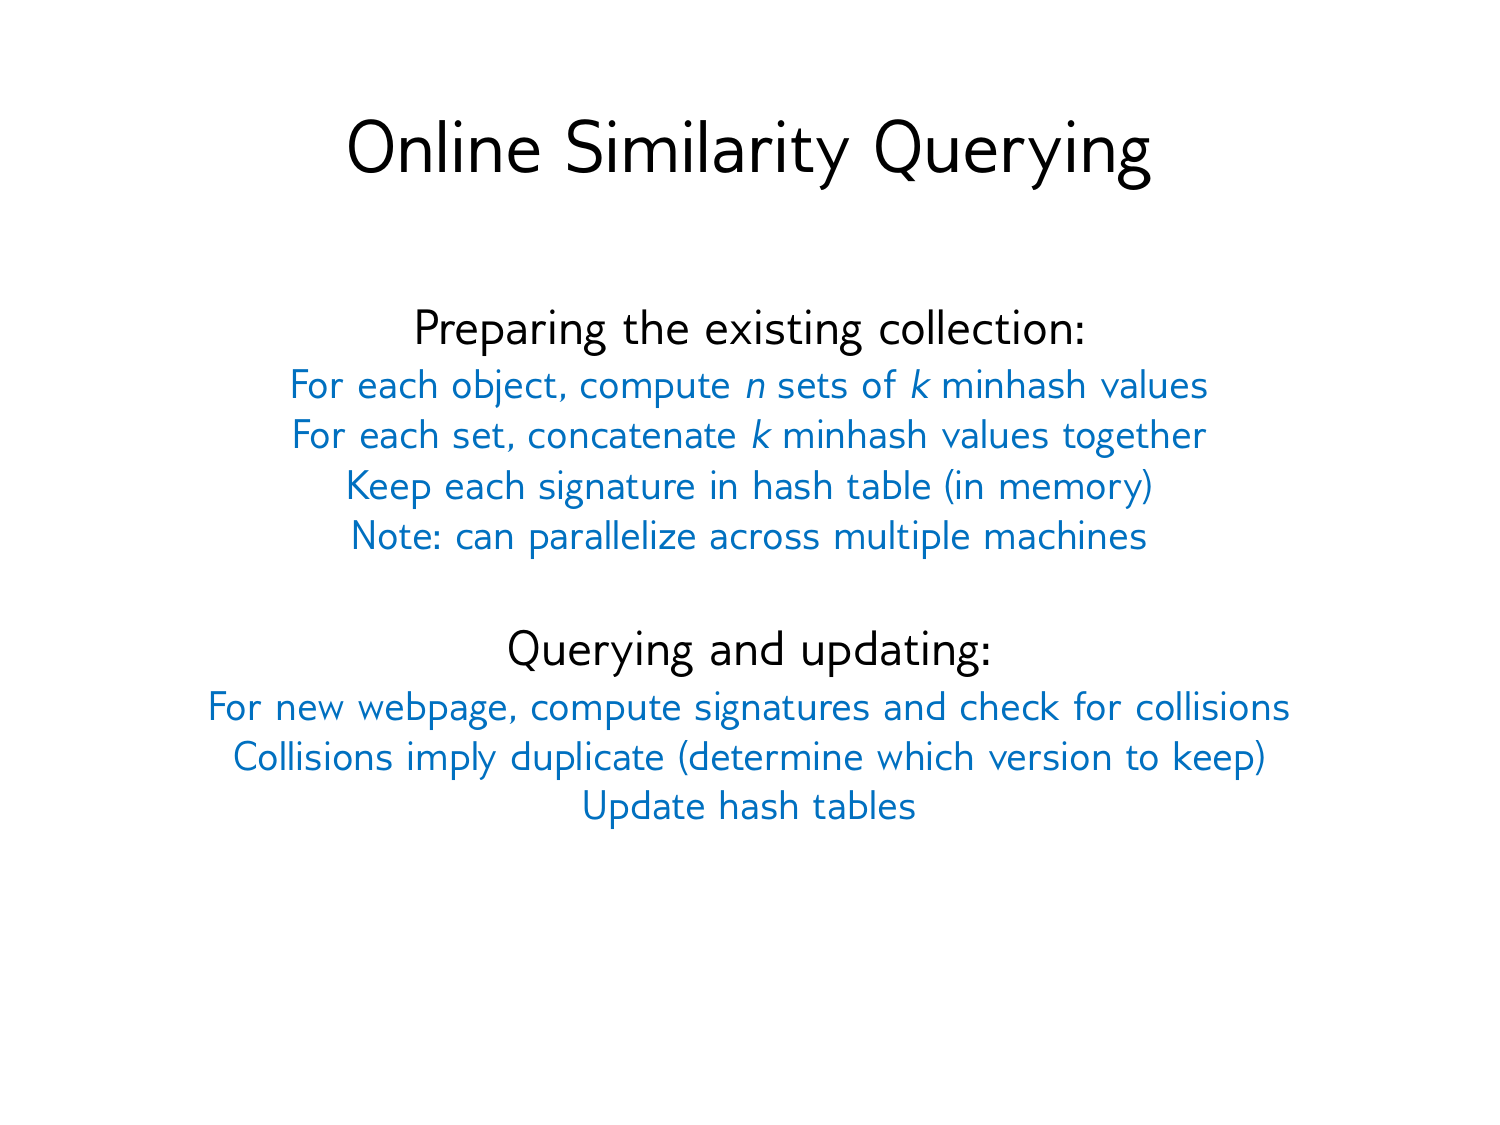

Online Similarity Querying
Preparing the existing collection:
For each object, compute n sets of k minhash values
For each set, concatenate k minhash values together
Keep each signature in hash table (in memory)
Note: can parallelize across multiple machines
Querying and updating:
For new webpage, compute signatures and check for collisions
Collisions imply duplicate (determine which version to keep)
Update hash tables